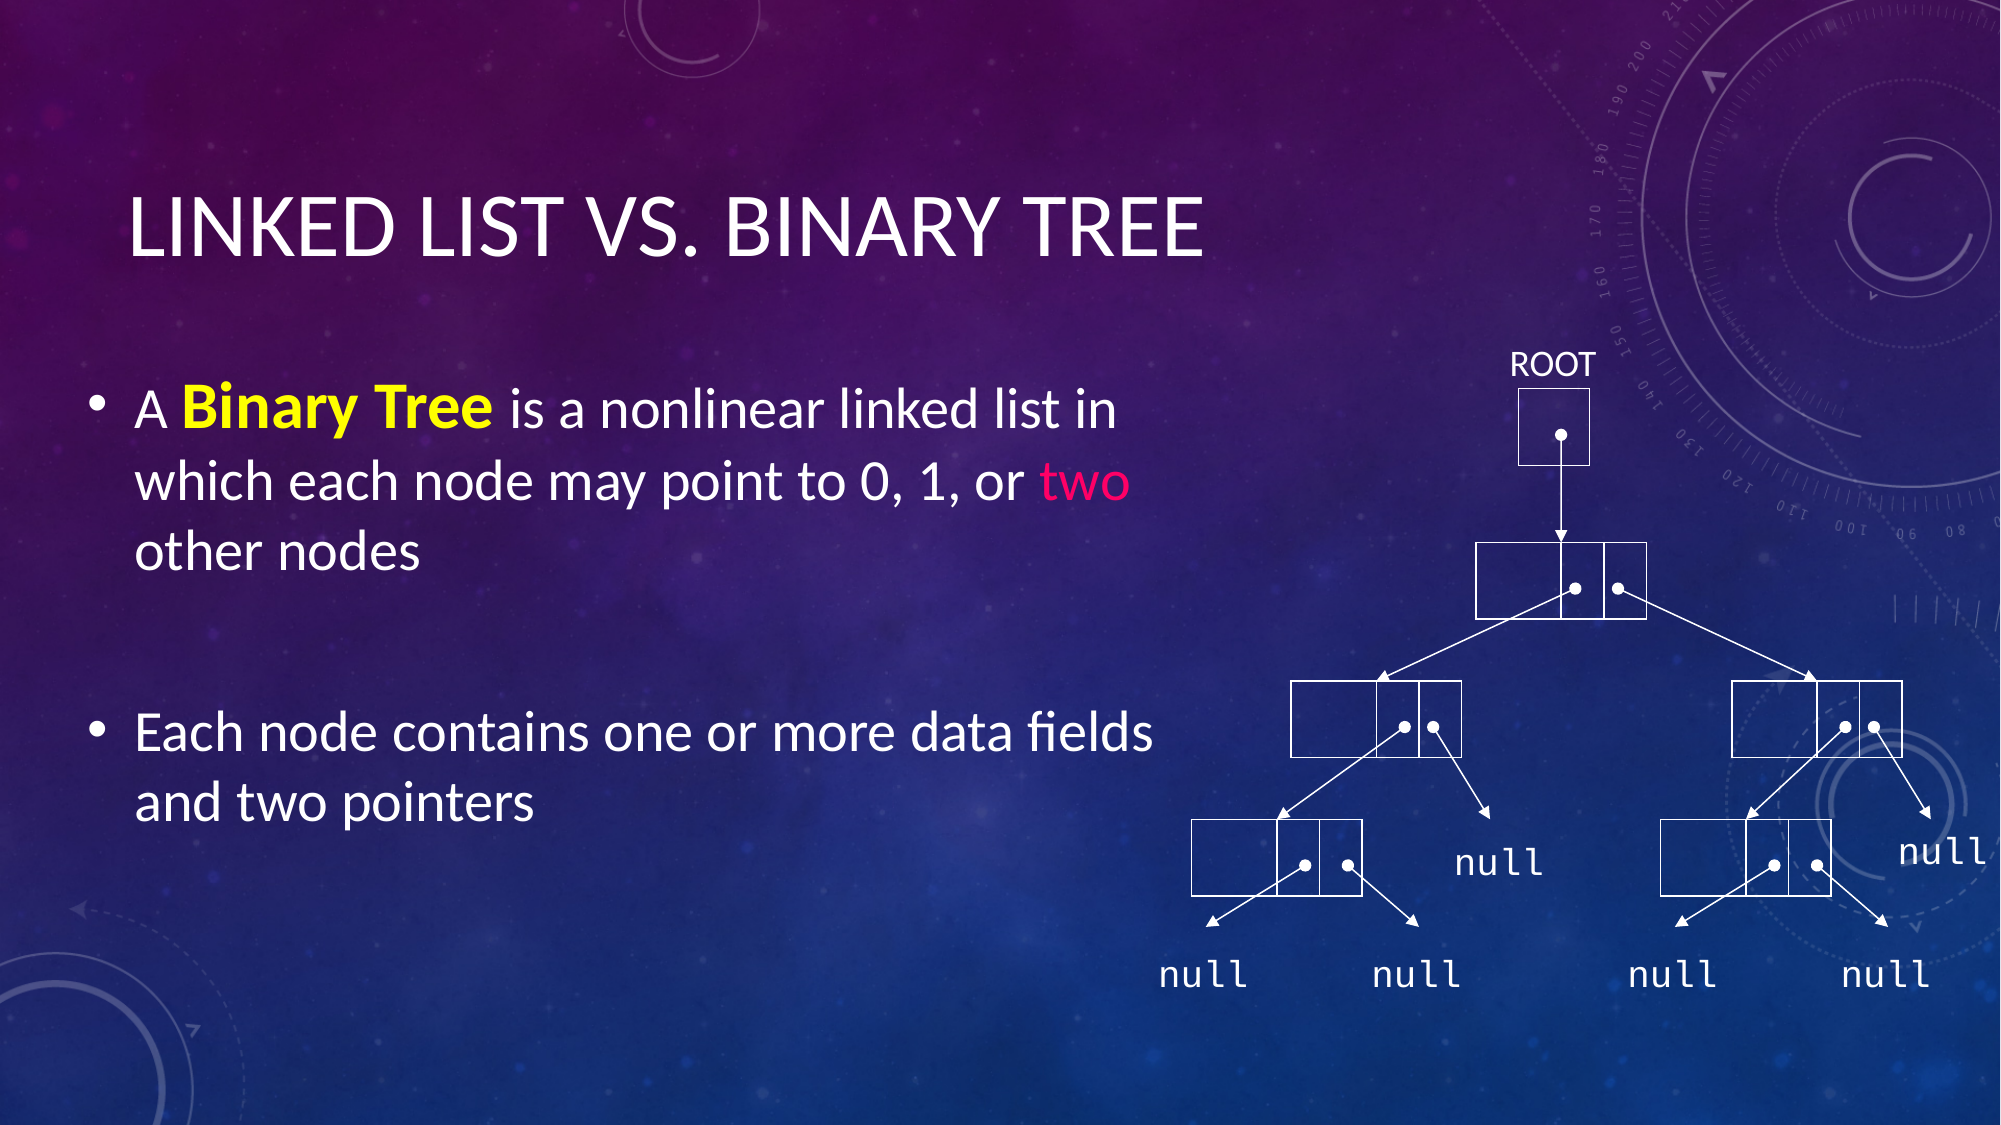

# Linked List vs. Binary Tree
ROOT
A Binary Tree is a nonlinear linked list in which each node may point to 0, 1, or two other nodes

Each node contains one or more data fields and two pointers

null
null

null
null
null
null